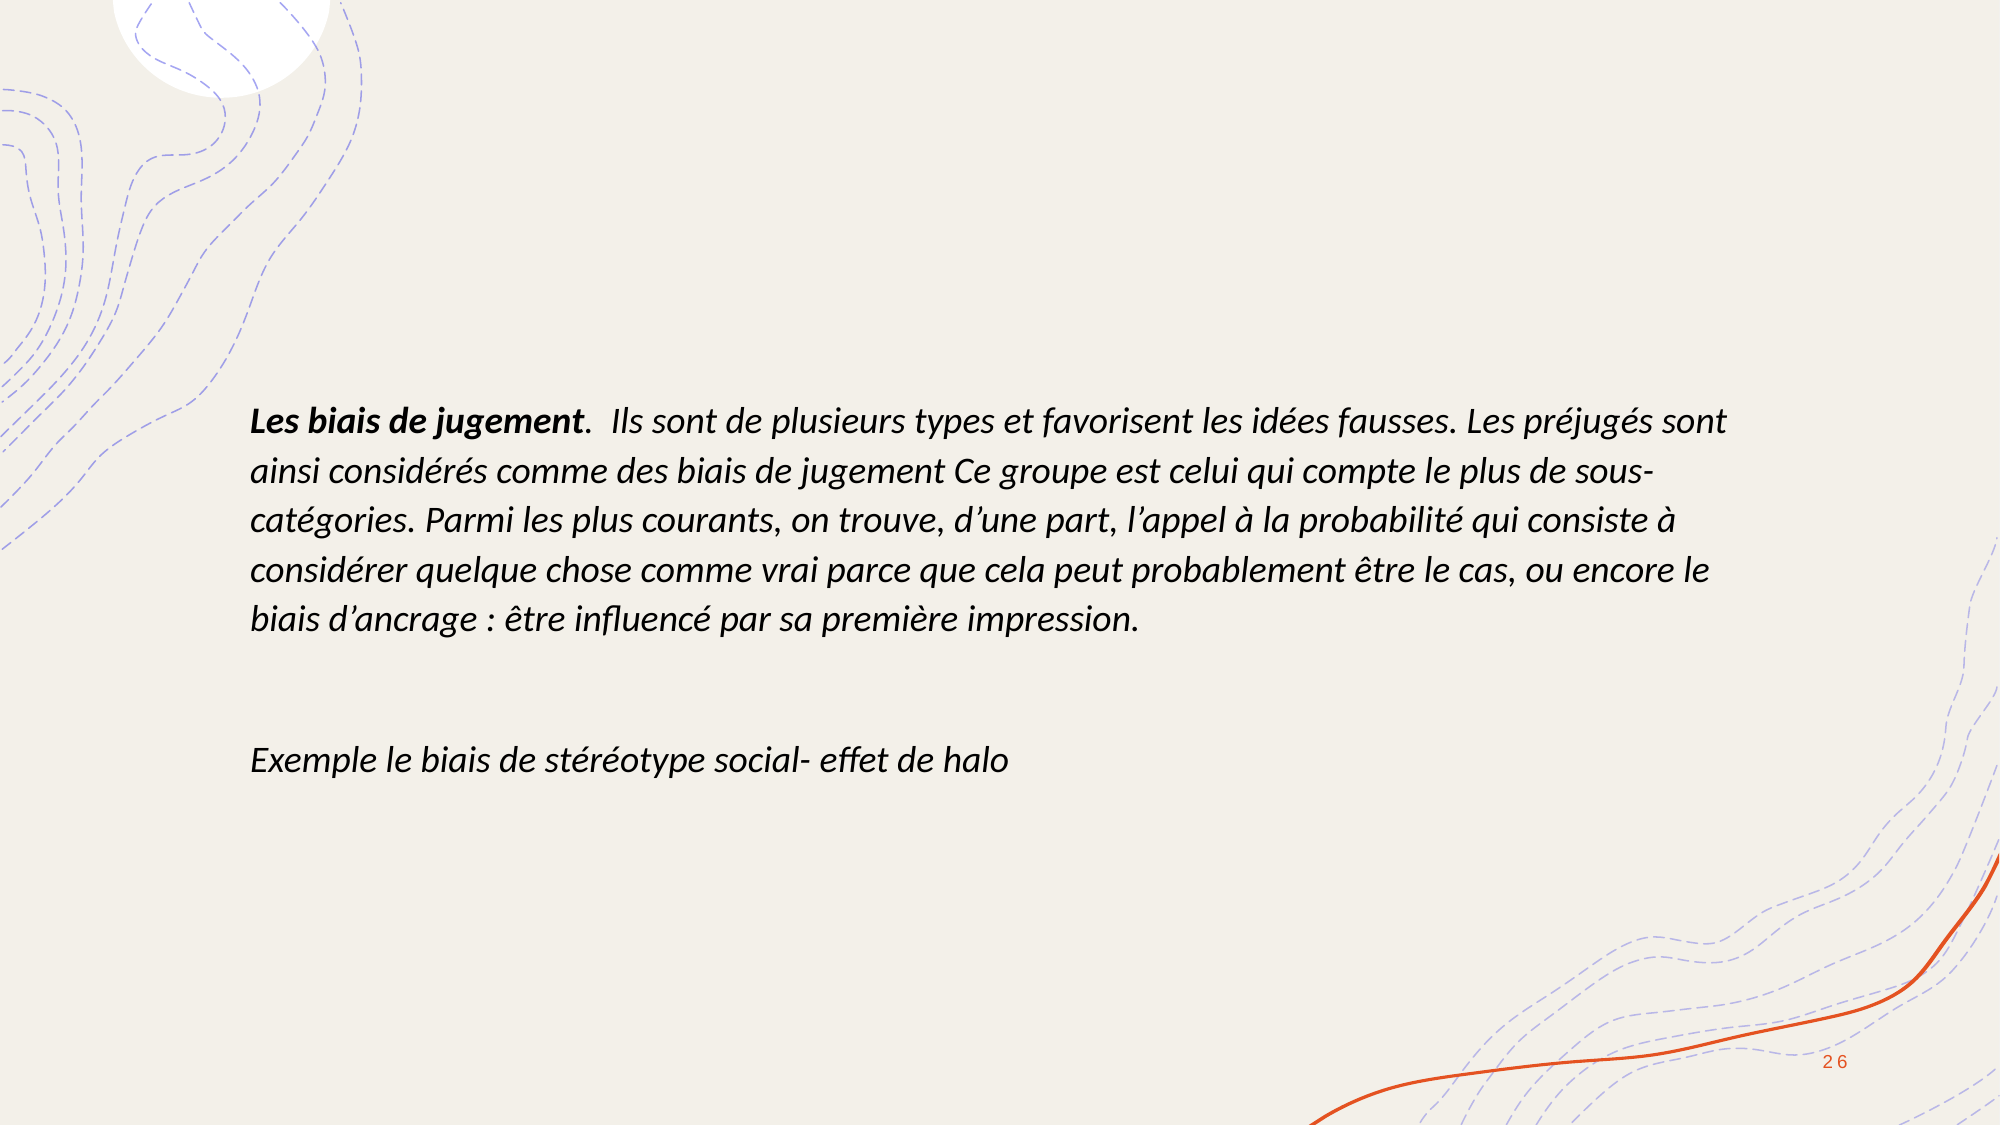

Les biais de jugement.  Ils sont de plusieurs types et favorisent les idées fausses. Les préjugés sont ainsi considérés comme des biais de jugement Ce groupe est celui qui compte le plus de sous-catégories. Parmi les plus courants, on trouve, d’une part, l’appel à la probabilité qui consiste à considérer quelque chose comme vrai parce que cela peut probablement être le cas, ou encore le biais d’ancrage : être influencé par sa première impression.

Exemple le biais de stéréotype social- effet de halo

26